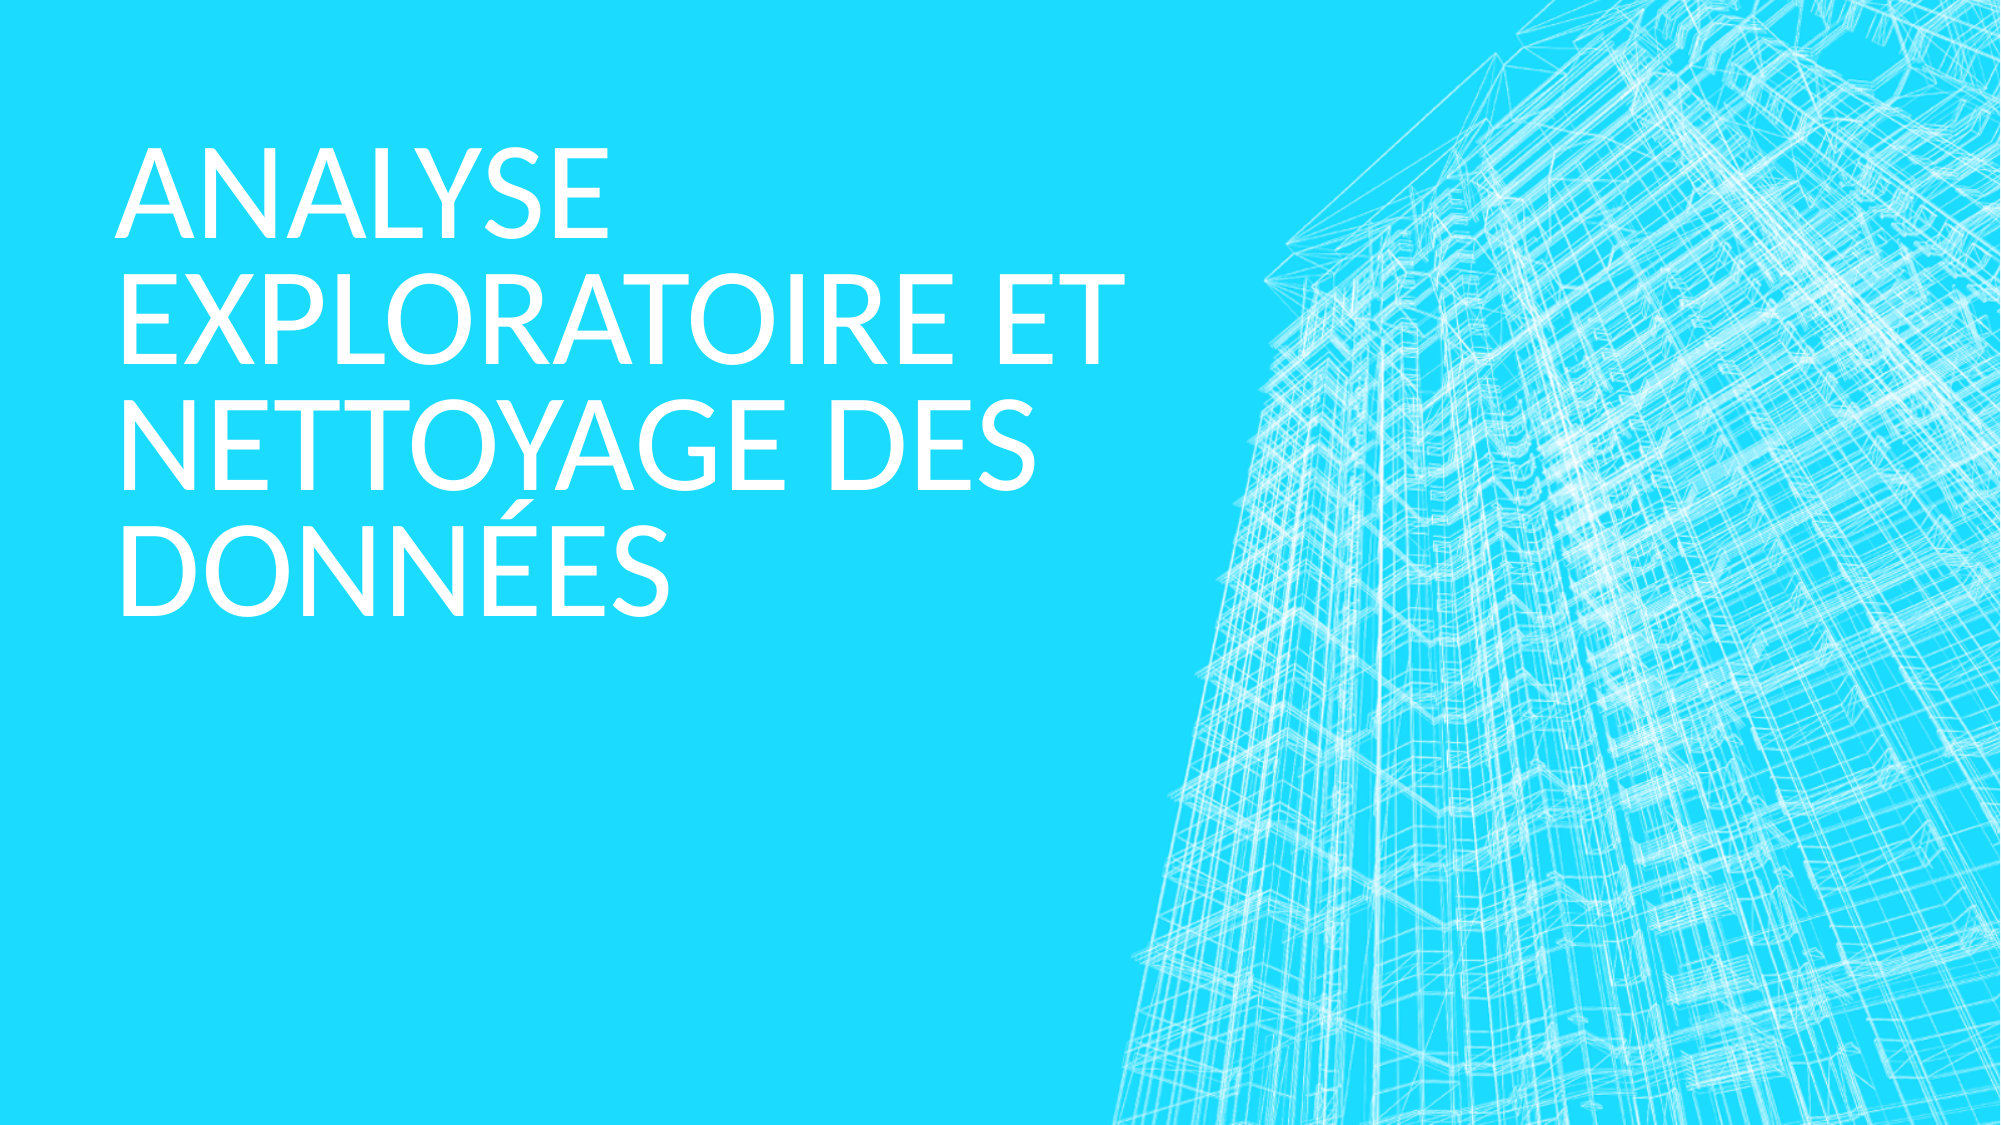

# Analyse exploratoire et nettoyage des données